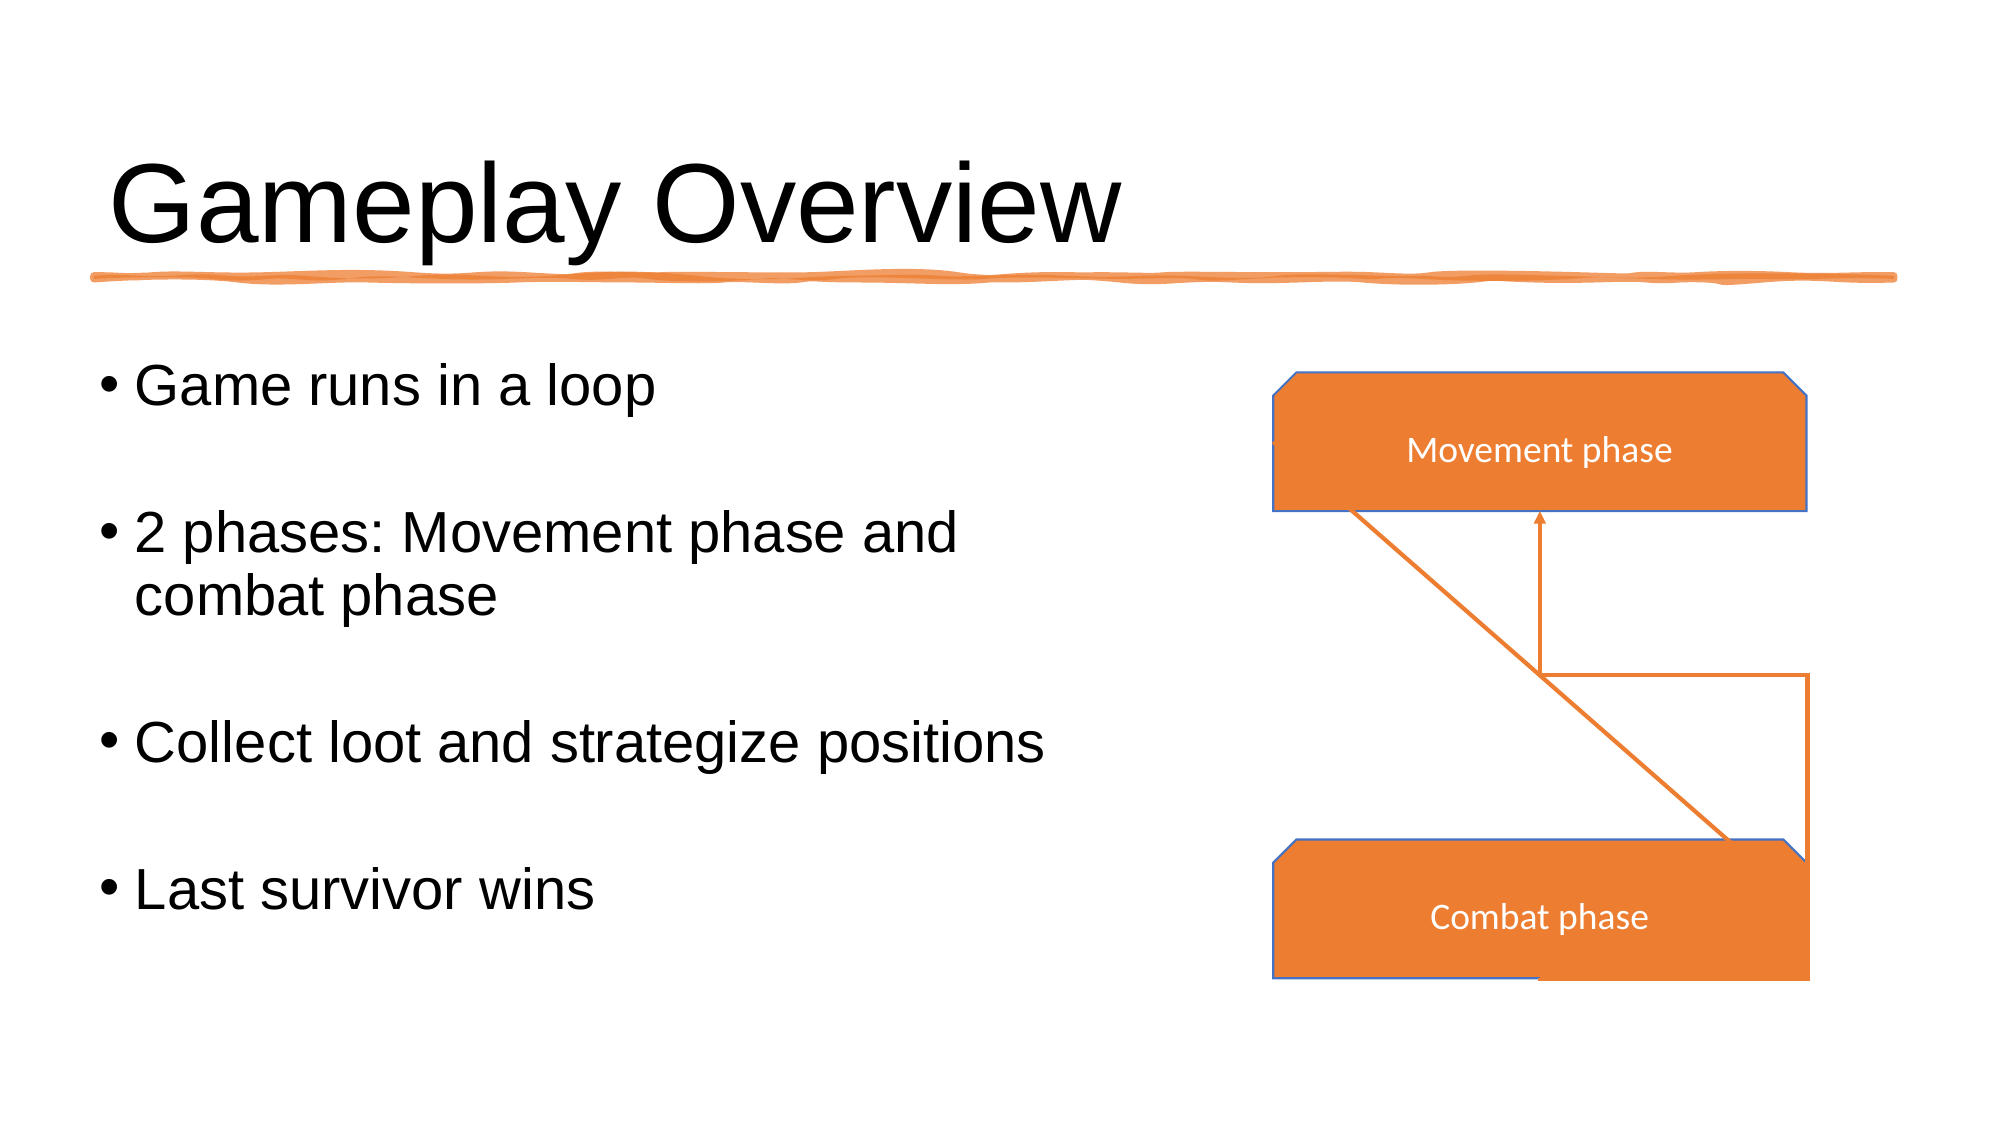

# Gameplay Overview

Game runs in a loop

2 phases: Movement phase and combat phase

Collect loot and strategize positions

Last survivor wins

Movement phase
Combat phase